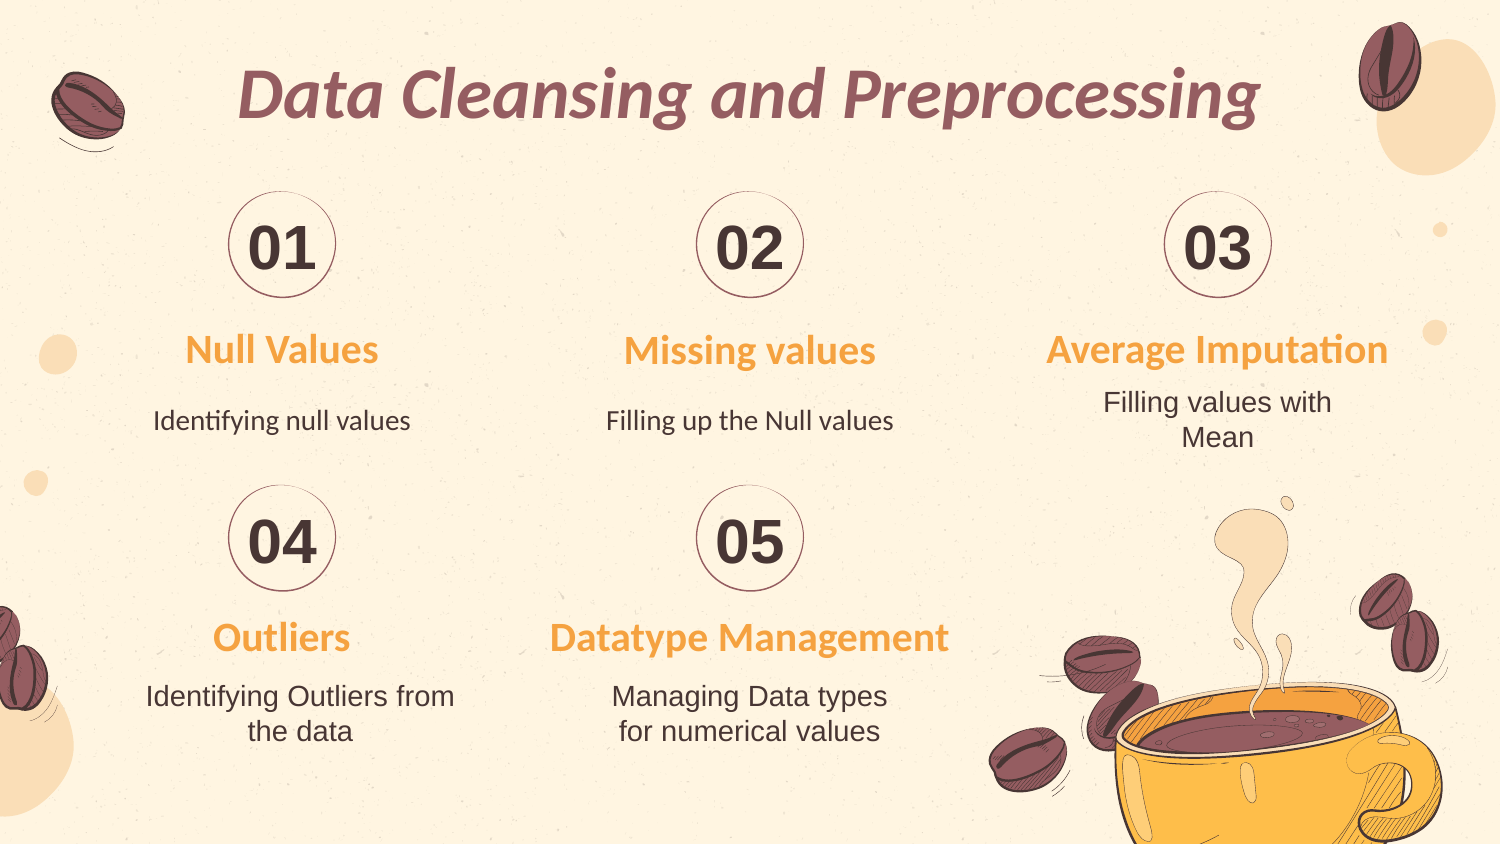

Data Cleansing and Preprocessing

01
02
03
# Null Values
Average Imputation
Missing values
Identifying null values
Filling up the Null values
Filling values with Mean

04
05

Outliers
Datatype Management
Identifying Outliers from the data
Managing Data types for numerical values